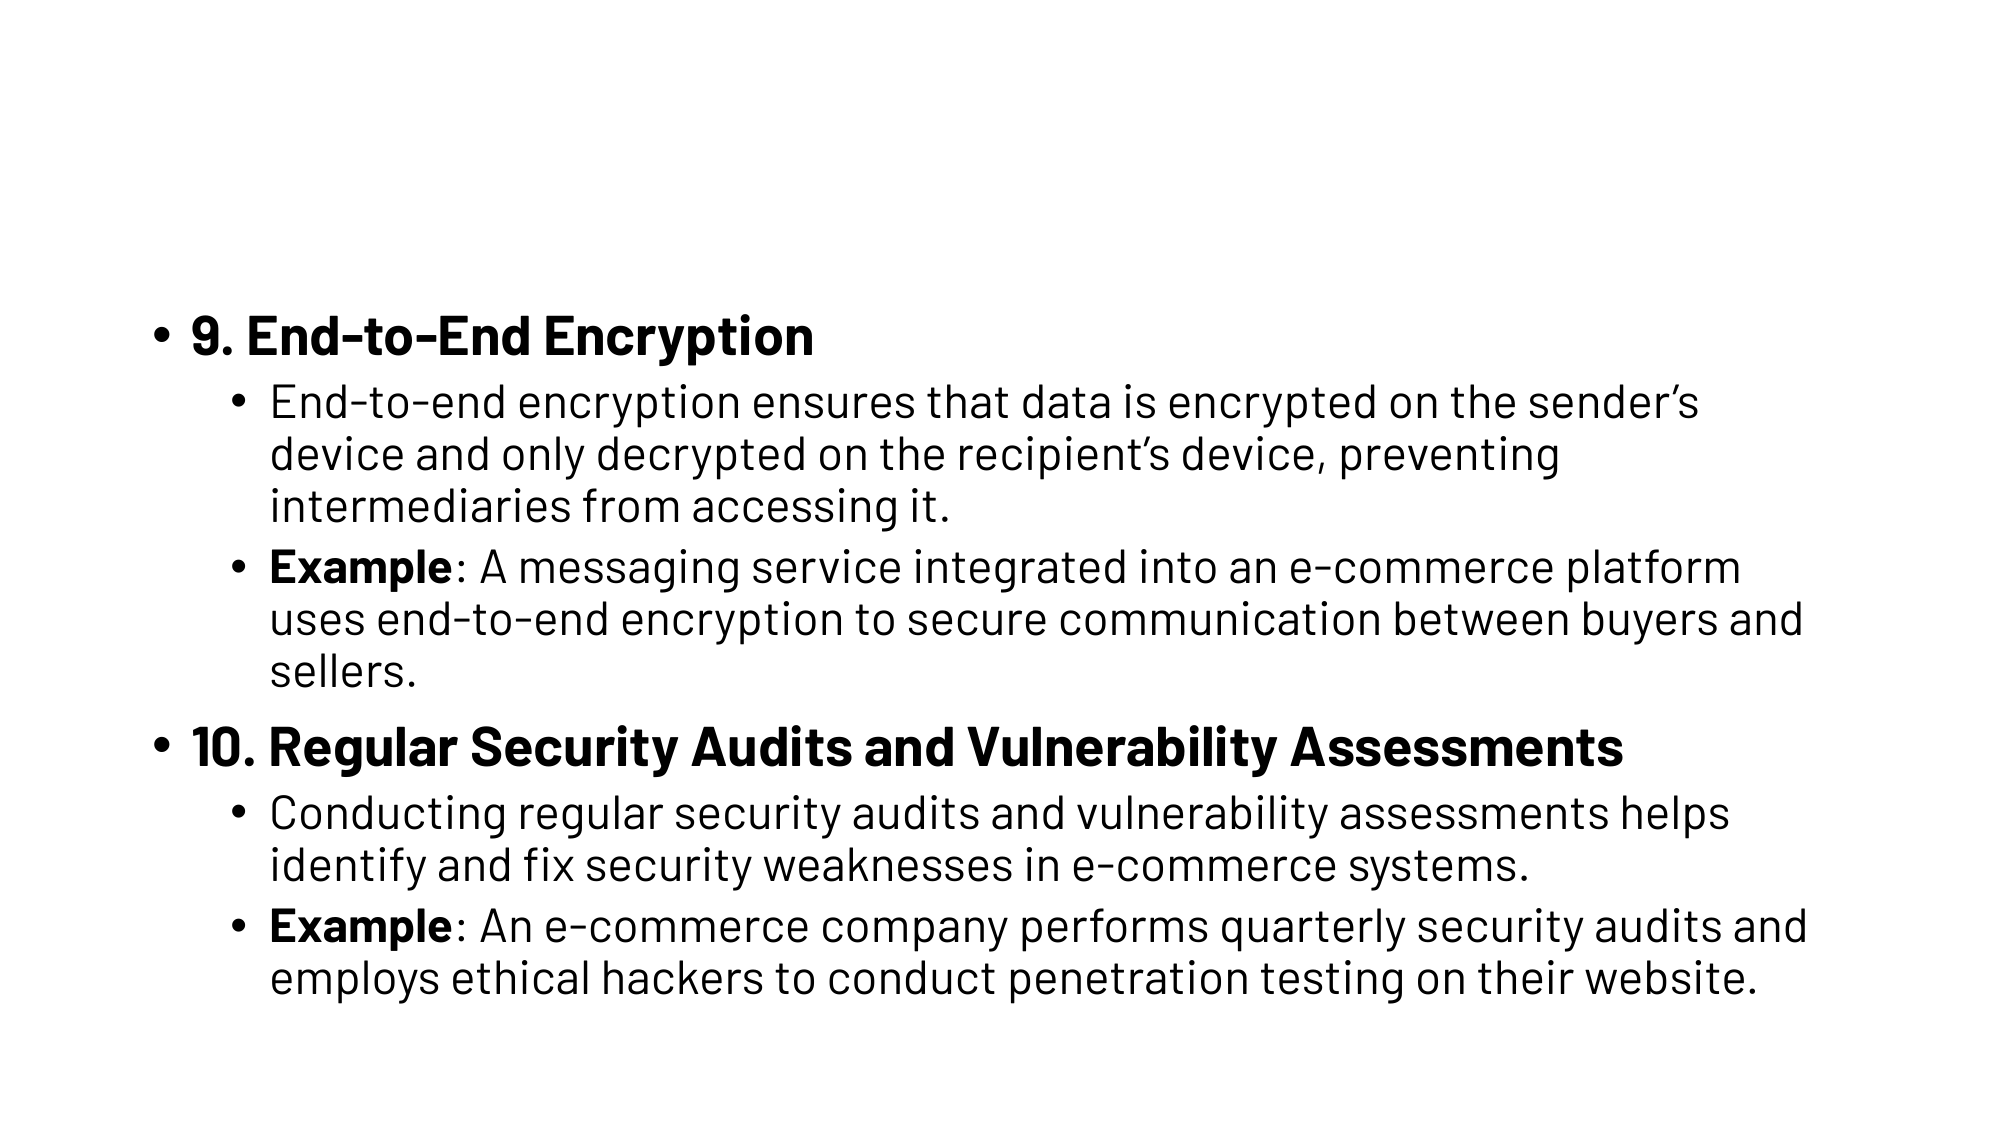

#
9. End-to-End Encryption
End-to-end encryption ensures that data is encrypted on the sender’s device and only decrypted on the recipient’s device, preventing intermediaries from accessing it.
Example: A messaging service integrated into an e-commerce platform uses end-to-end encryption to secure communication between buyers and sellers.
10. Regular Security Audits and Vulnerability Assessments
Conducting regular security audits and vulnerability assessments helps identify and fix security weaknesses in e-commerce systems.
Example: An e-commerce company performs quarterly security audits and employs ethical hackers to conduct penetration testing on their website.